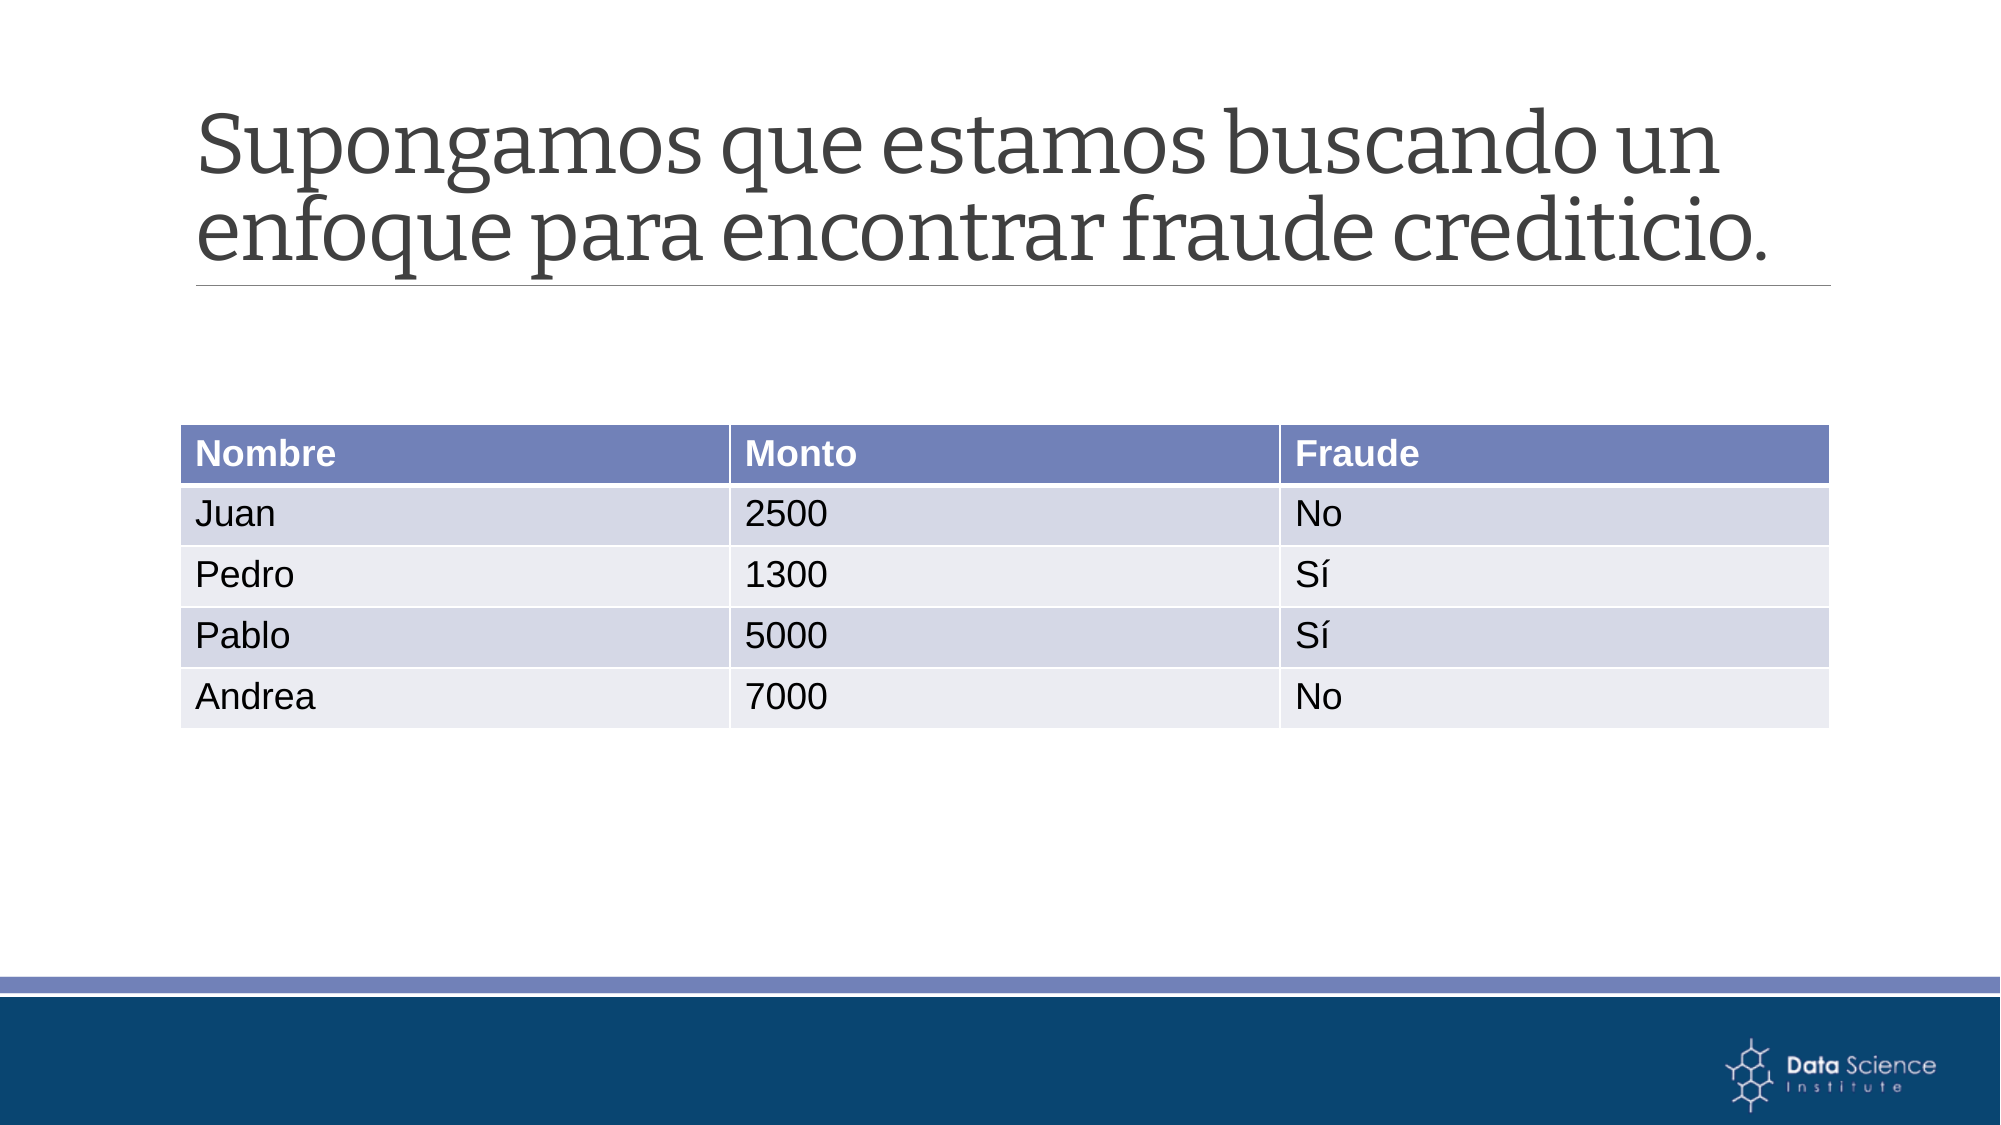

# Supongamos que estamos buscando un enfoque para encontrar fraude crediticio.
| Nombre | Monto | Fraude |
| --- | --- | --- |
| Juan | 2500 | No |
| Pedro | 1300 | Sí |
| Pablo | 5000 | Sí |
| Andrea | 7000 | No |